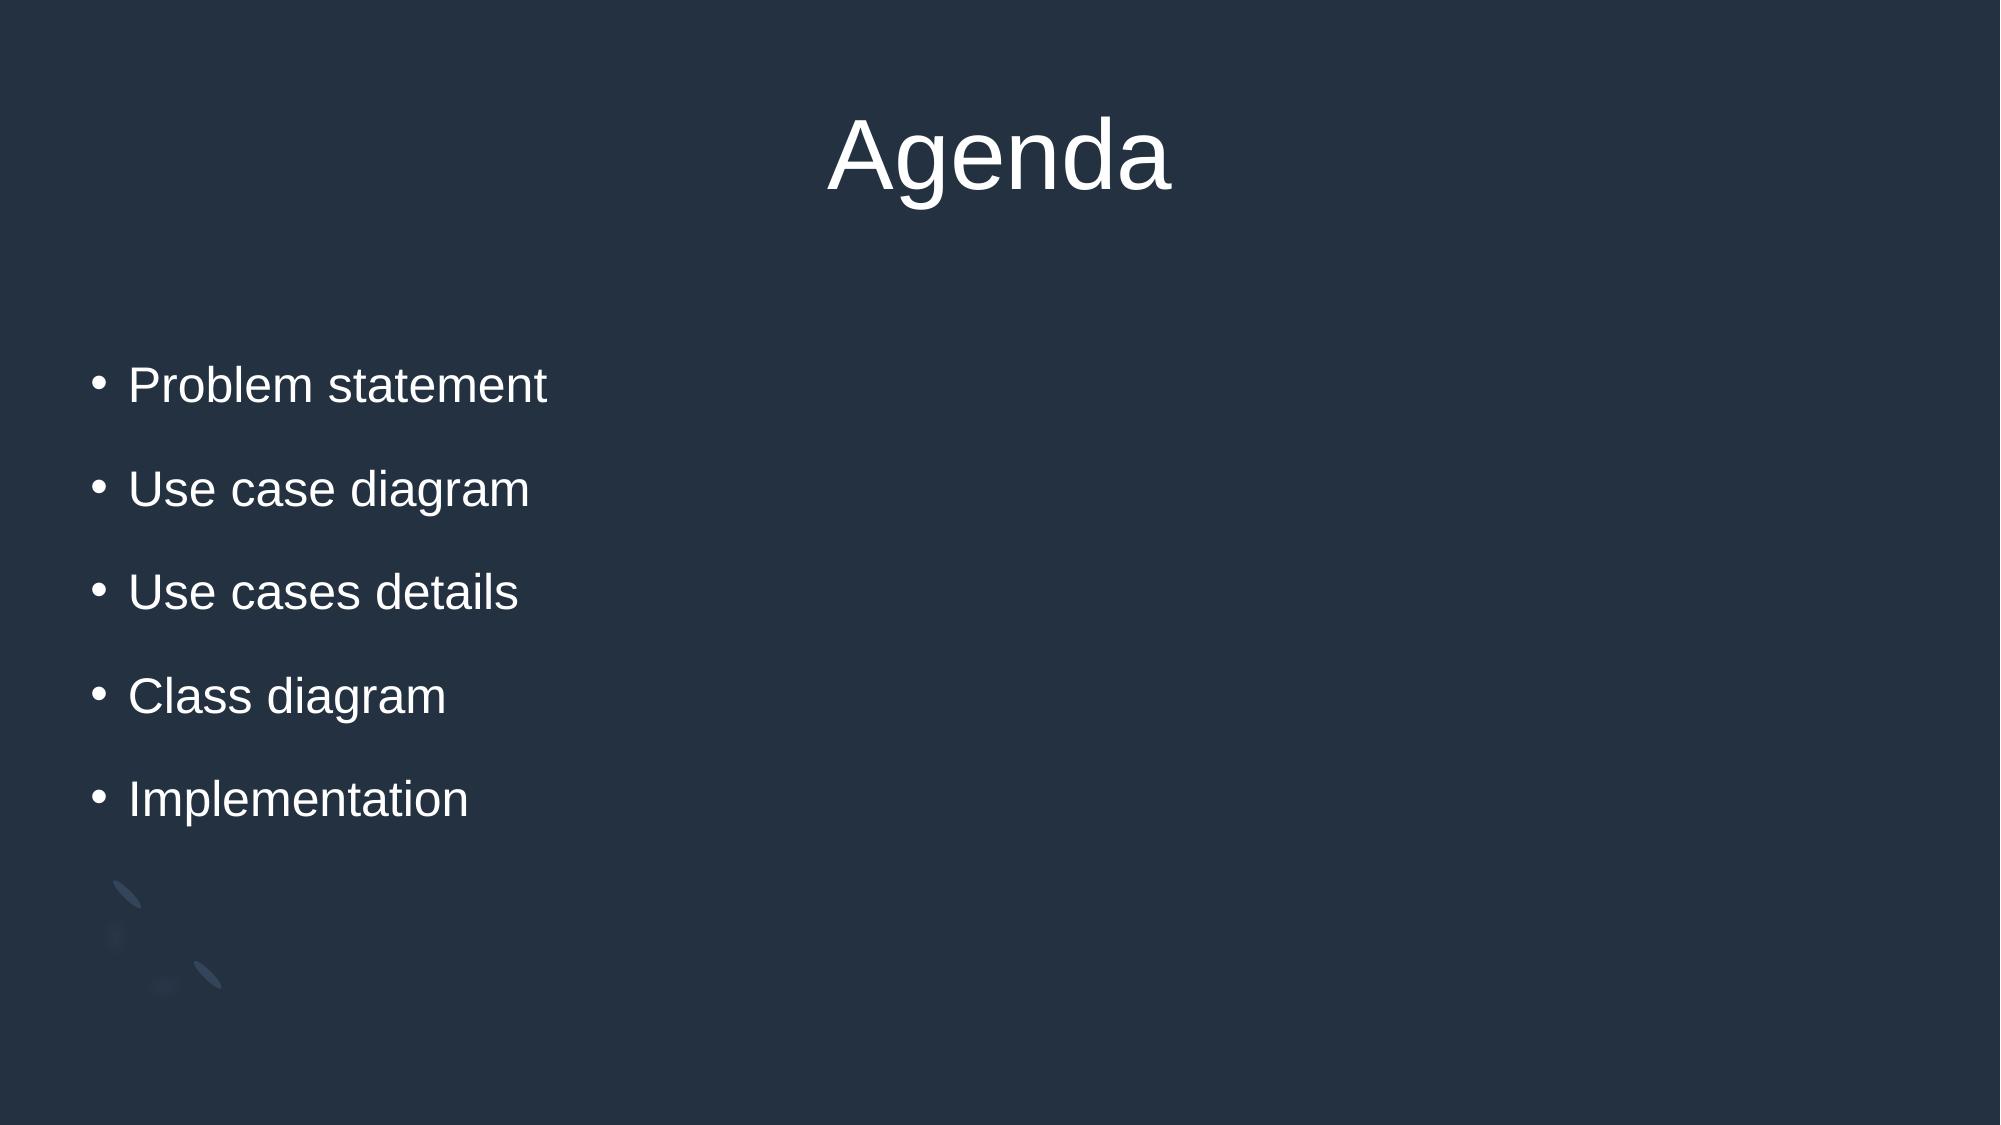

# Agenda
Problem statement
Use case diagram
Use cases details
Class diagram
Implementation